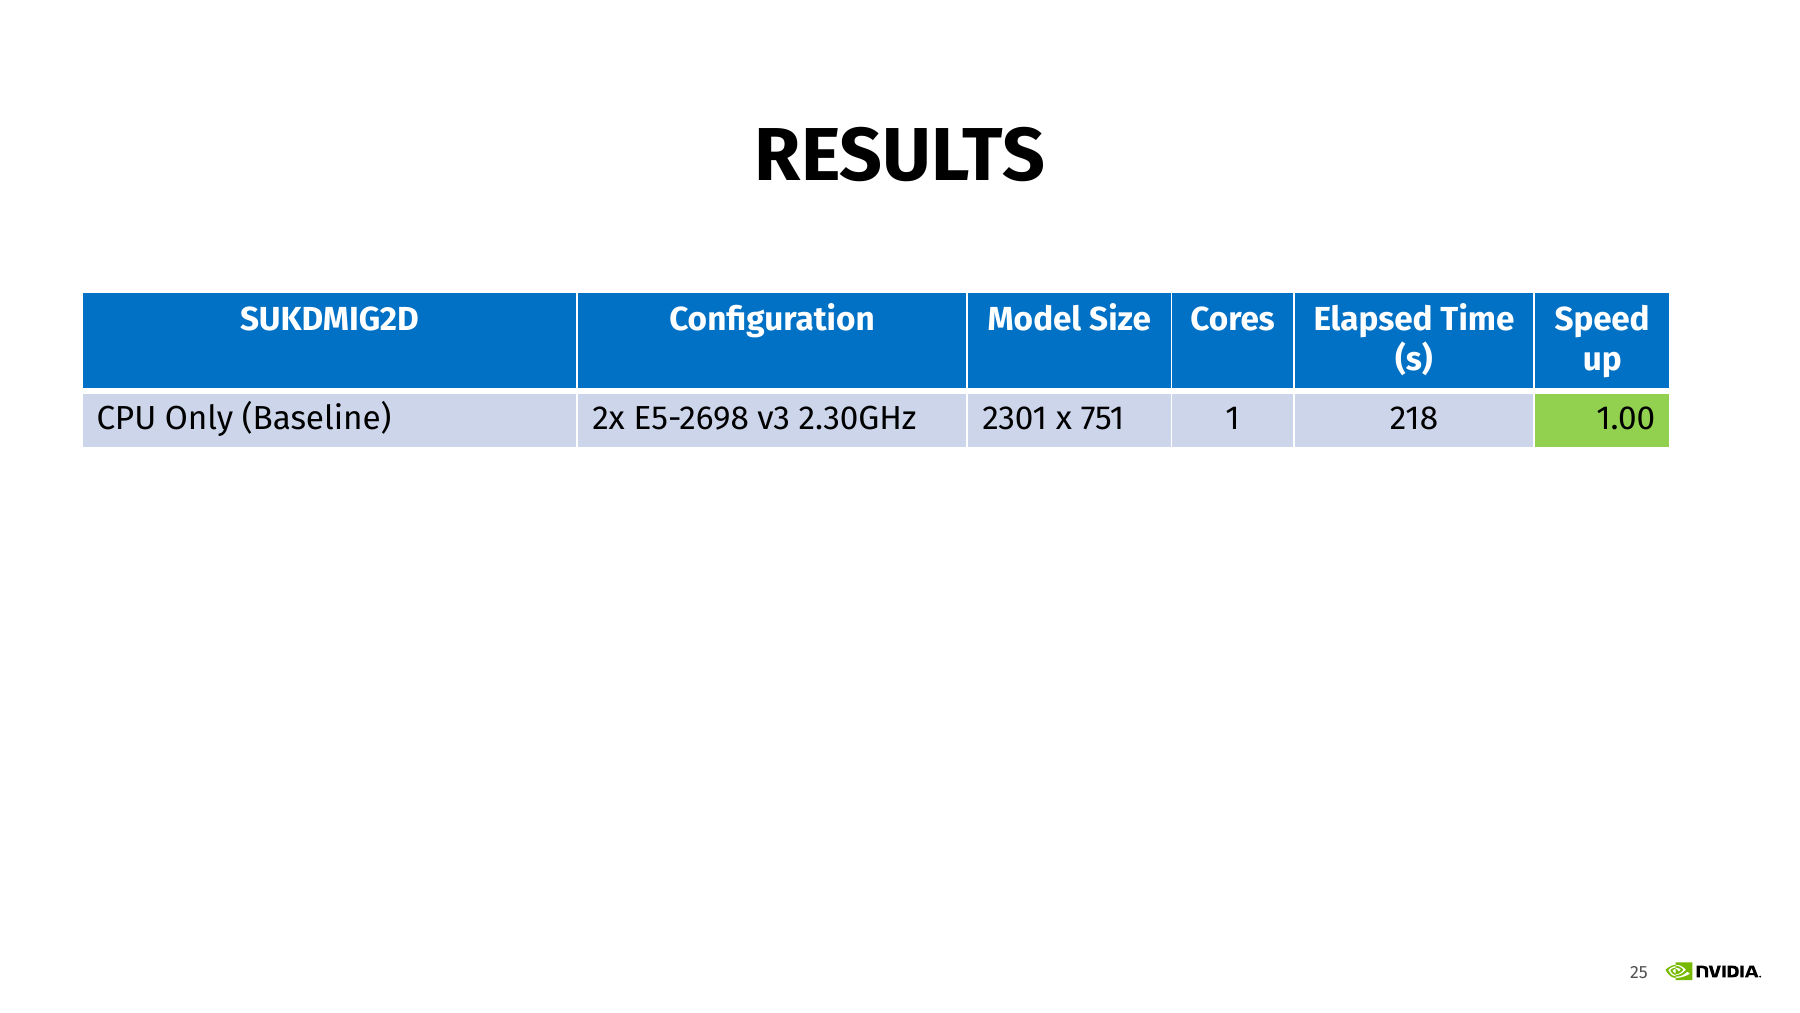

# RESULTS

| SUKDMIG2D | Configuration | Model Size | Cores | Elapsed Time (s) | Speedup |
| --- | --- | --- | --- | --- | --- |
| CPU Only (Baseline) | 2x E5-2698 v3 2.30GHz | 2301 x 751 | 1 | 218 | 1.00 |